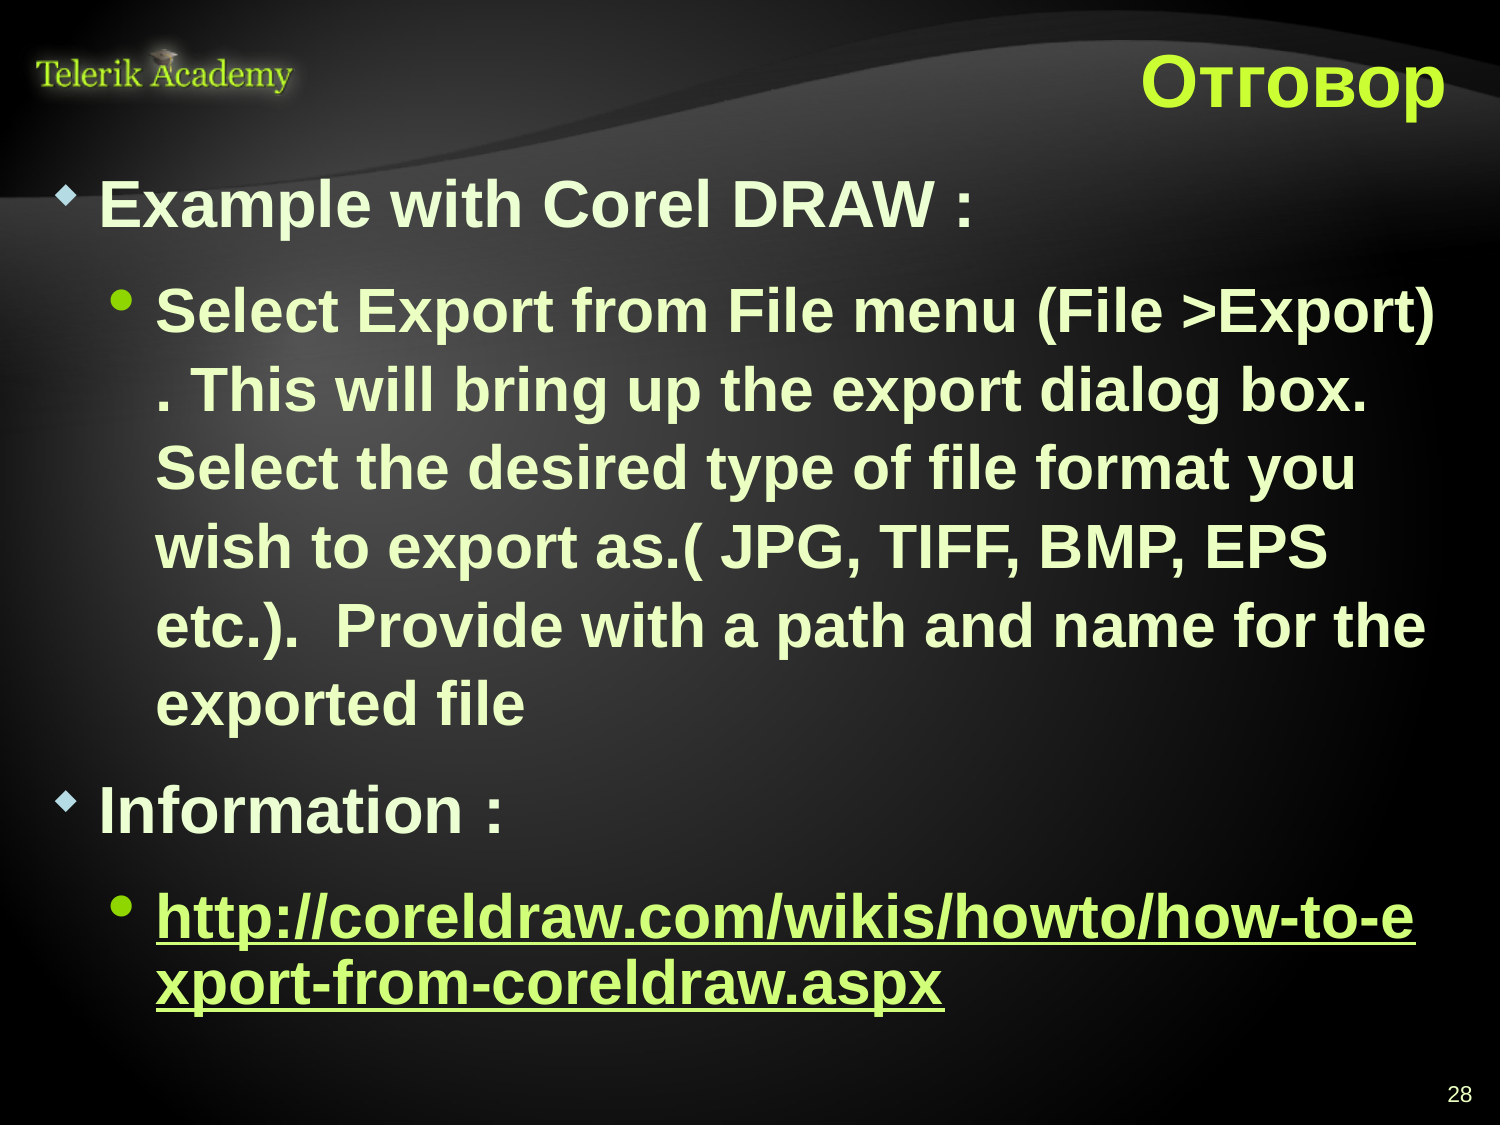

# Отговор
Example with Corel DRAW :
Select Export from File menu (File >Export) . This will bring up the export dialog box.
Select the desired type of file format you wish to export as.( JPG, TIFF, BMP, EPS etc.).  Provide with a path and name for the exported file
Information :
http://coreldraw.com/wikis/howto/how-to-export-from-coreldraw.aspx

28